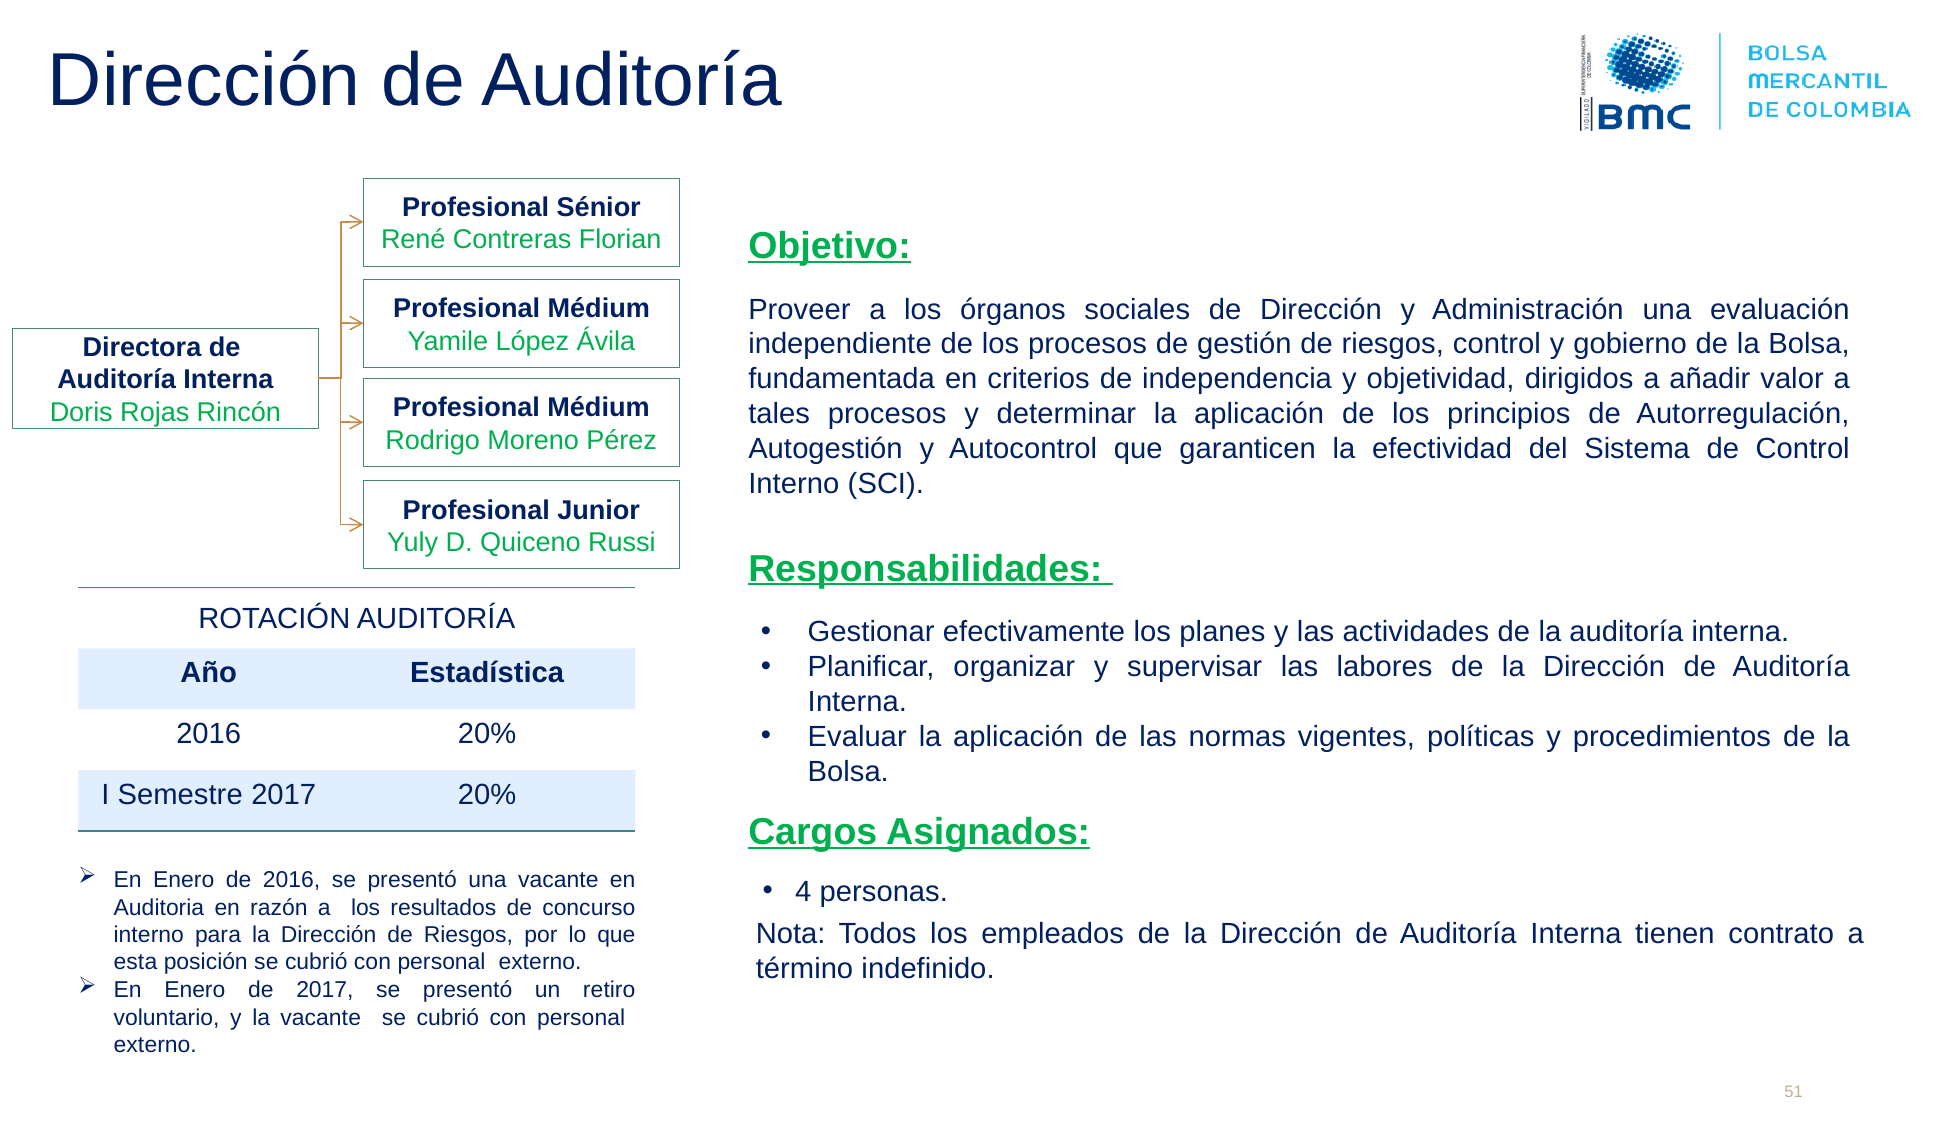

Dirección de Auditoría
Profesional Sénior
René Contreras Florian
Objetivo:

Proveer a los órganos sociales de Dirección y Administración una evaluación independiente de los procesos de gestión de riesgos, control y gobierno de la Bolsa, fundamentada en criterios de independencia y objetividad, dirigidos a añadir valor a tales procesos y determinar la aplicación de los principios de Autorregulación, Autogestión y Autocontrol que garanticen la efectividad del Sistema de Control Interno (SCI).

Responsabilidades:

Gestionar efectivamente los planes y las actividades de la auditoría interna.
Planificar, organizar y supervisar las labores de la Dirección de Auditoría Interna.
Evaluar la aplicación de las normas vigentes, políticas y procedimientos de la Bolsa.

Cargos Asignados:

4 personas.
Profesional Médium
Yamile López Ávila
Directora de
Auditoría Interna
Doris Rojas Rincón
Profesional Médium
Rodrigo Moreno Pérez
Profesional Junior
Yuly D. Quiceno Russi
| ROTACIÓN AUDITORÍA |  |
| --- | --- |
| Año | Estadística |
| 2016 | 20% |
| I Semestre 2017 | 20% |
En Enero de 2016, se presentó una vacante en Auditoria en razón a  los resultados de concurso interno para la Dirección de Riesgos, por lo que esta posición se cubrió con personal  externo.
En Enero de 2017, se presentó un retiro voluntario, y la vacante  se cubrió con personal  externo.

Nota: Todos los empleados de la Dirección de Auditoría Interna tienen contrato a término indefinido.